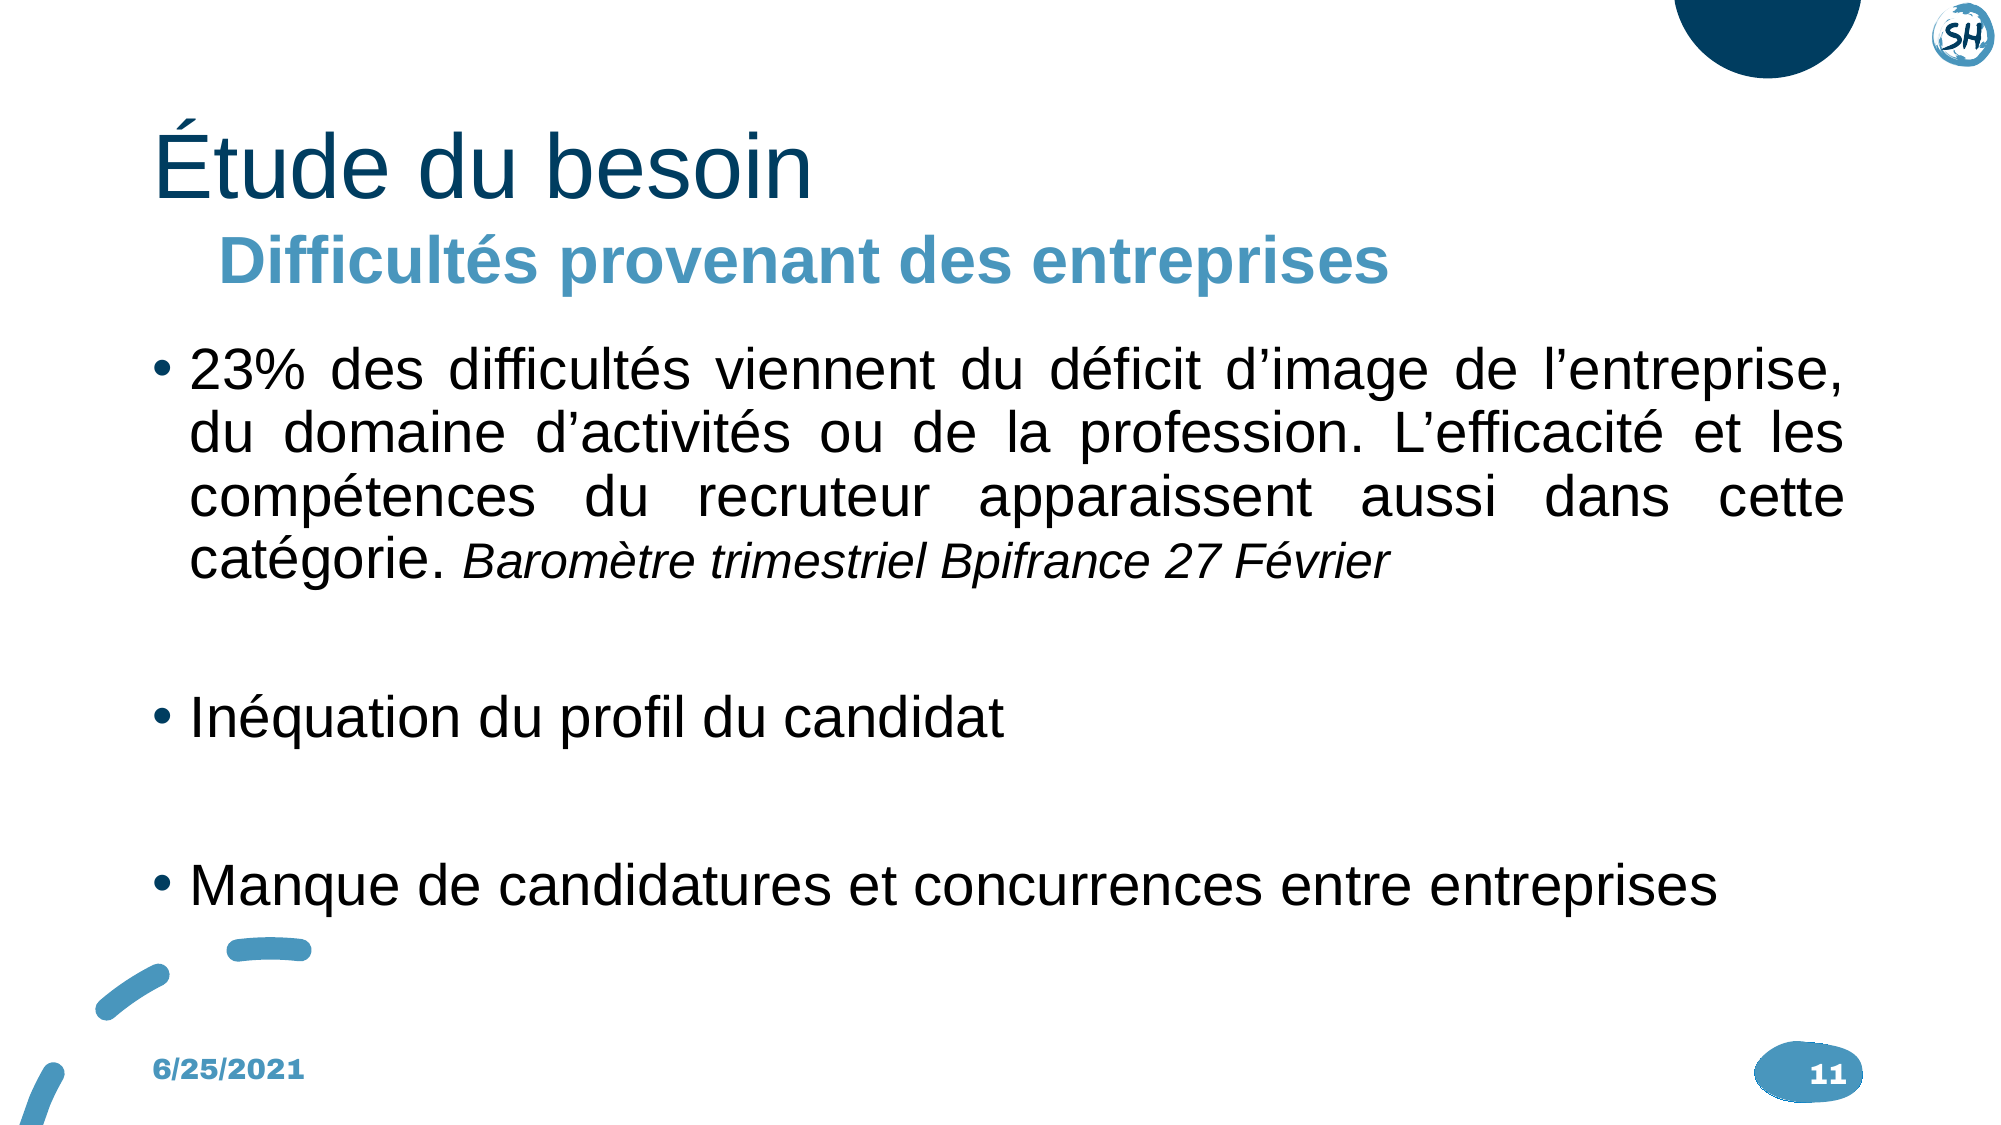

# Étude du besoin
Difficultés provenant des entreprises
23% des difficultés viennent du déficit d’image de l’entreprise, du domaine d’activités ou de la profession. L’efficacité et les compétences du recruteur apparaissent aussi dans cette catégorie. Baromètre trimestriel Bpifrance 27 Février

Inéquation du profil du candidat

Manque de candidatures et concurrences entre entreprises
6/25/2021
11